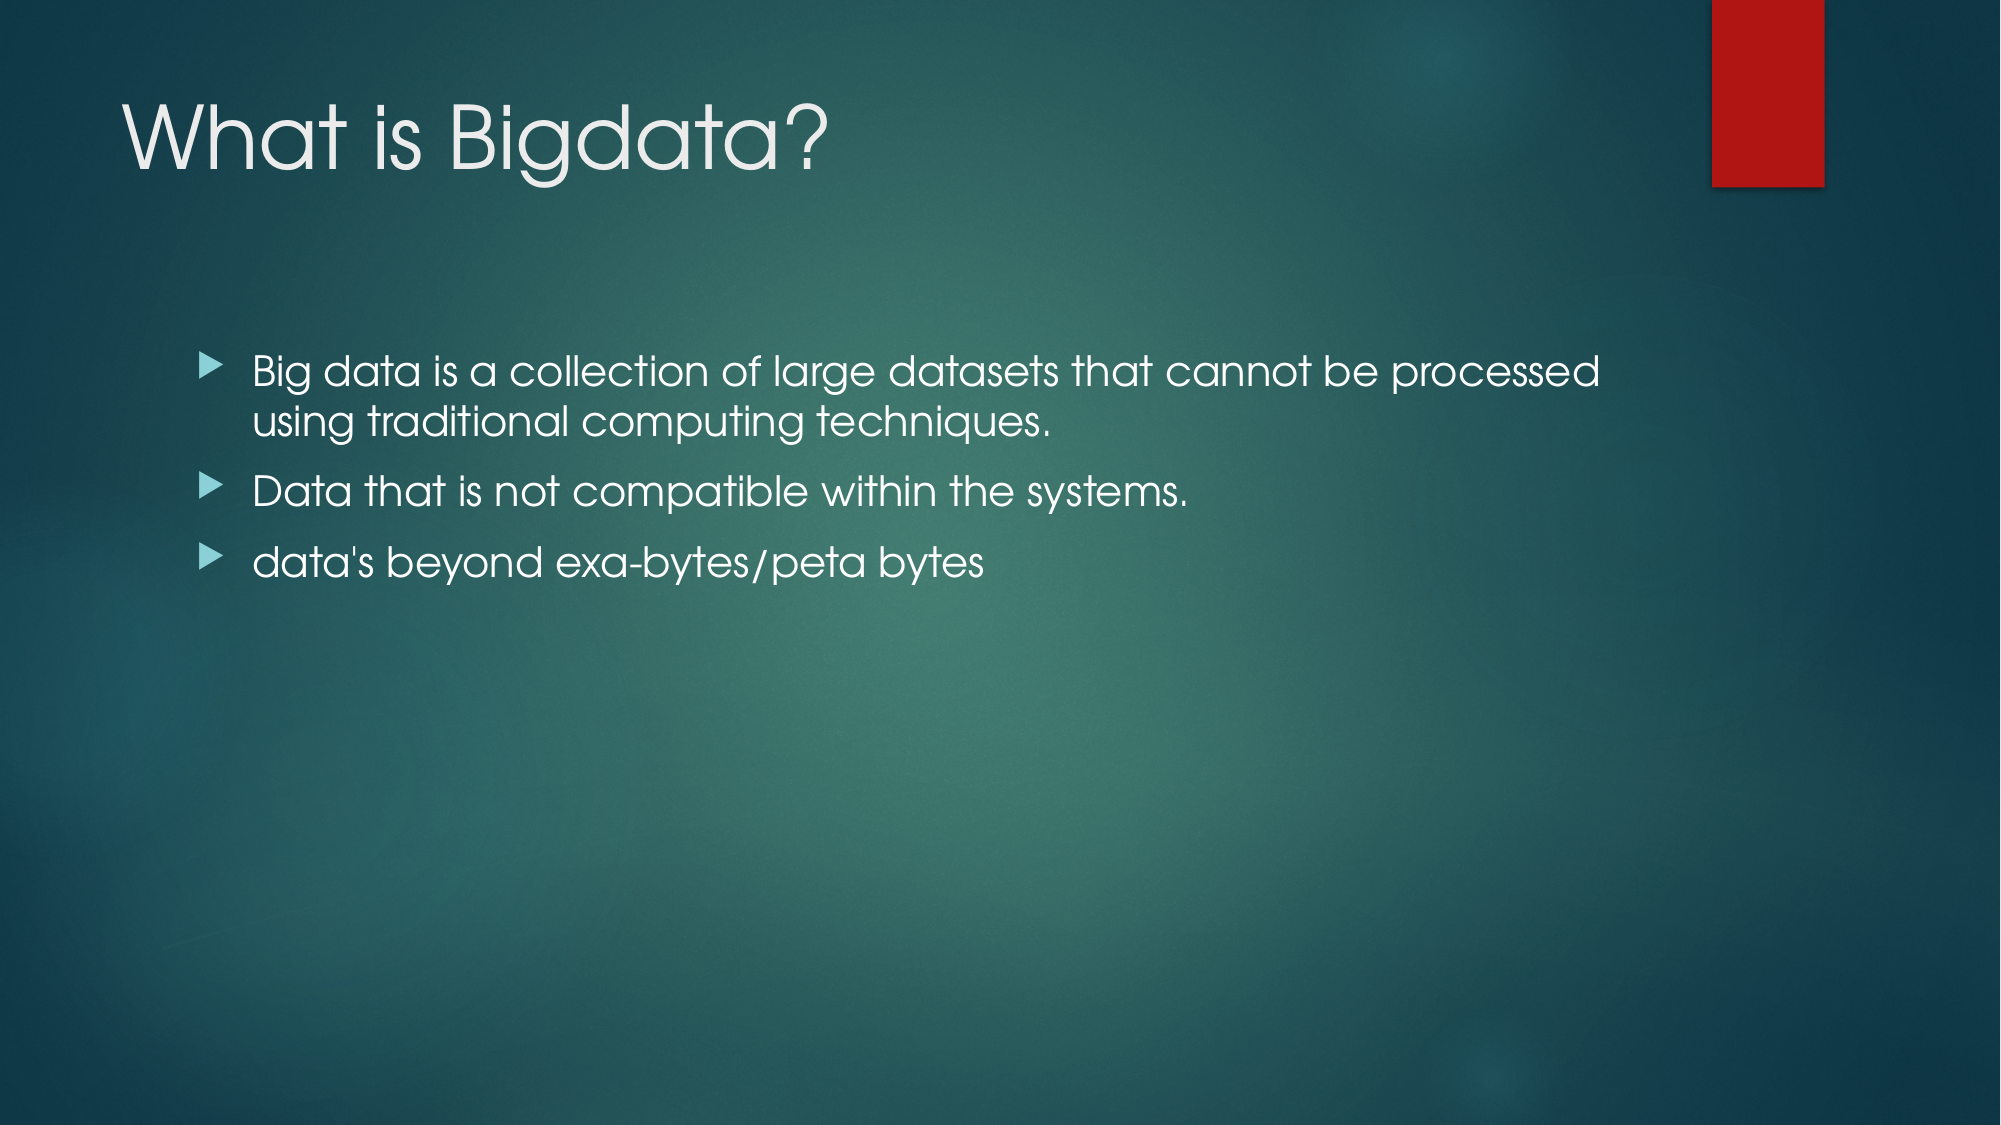

# What is Bigdata?
Big data is a collection of large datasets that cannot be processed using traditional computing techniques.
Data that is not compatible within the systems.
data's beyond exa-bytes/peta bytes